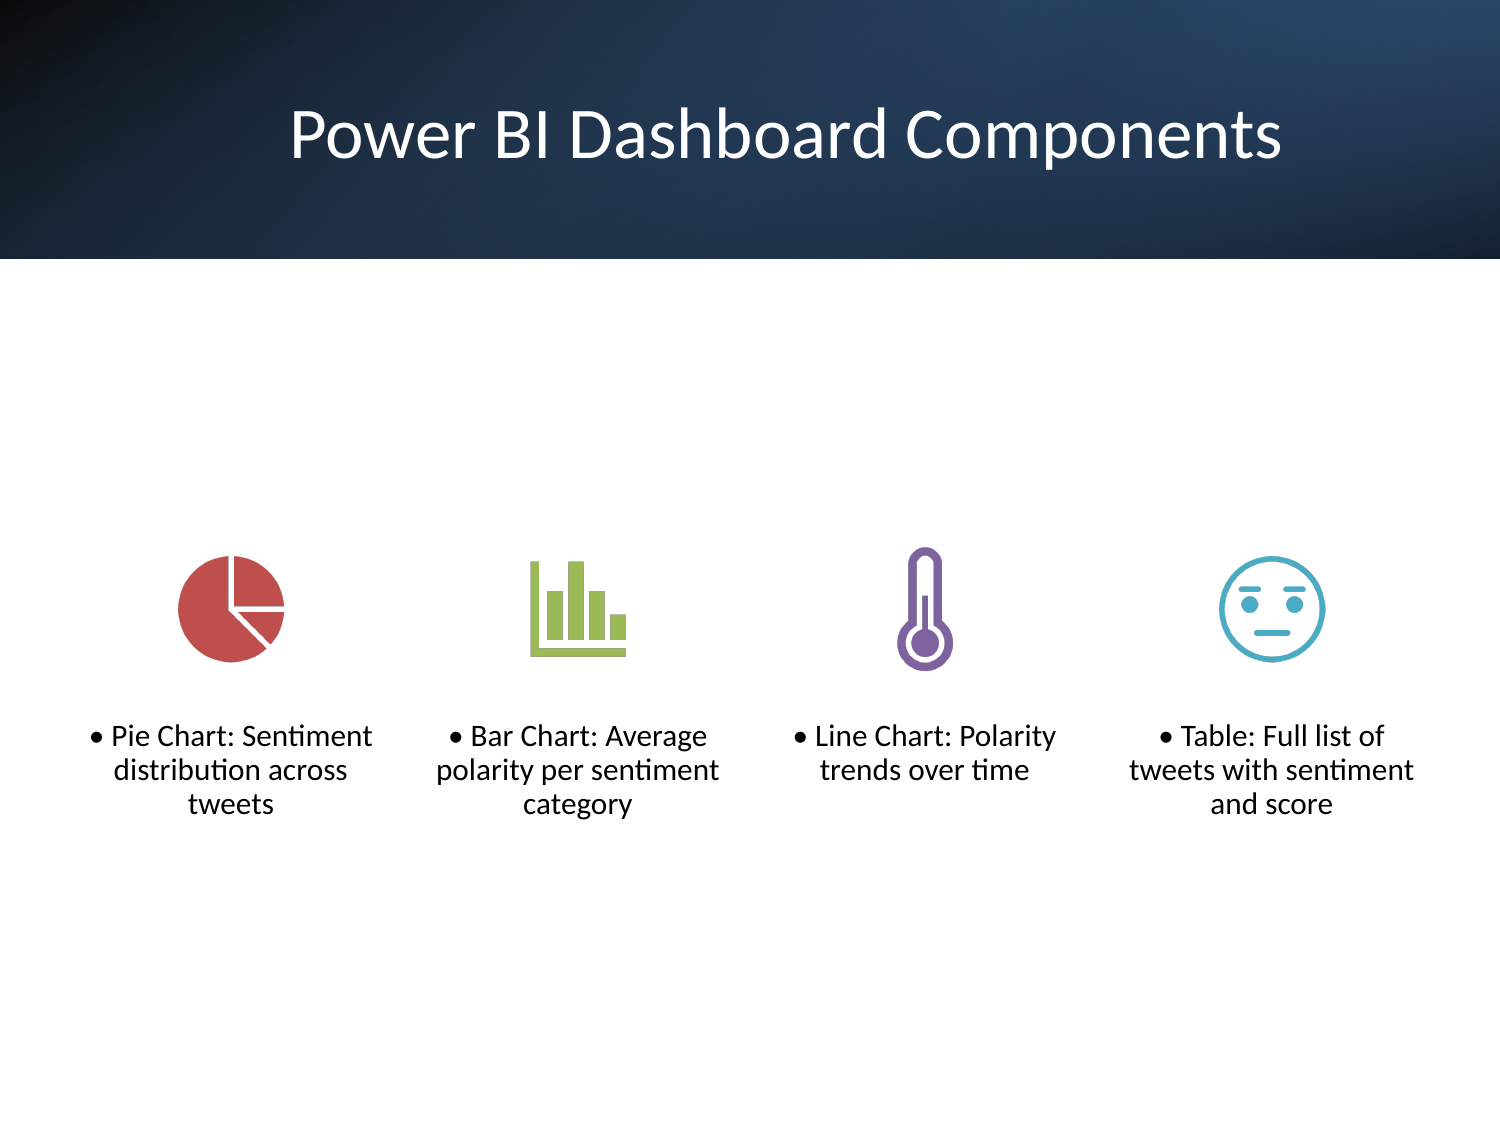

# Power BI Dashboard Components
• Pie Chart: Sentiment distribution across tweets
• Bar Chart: Average polarity per sentiment category
• Line Chart: Polarity trends over time
• Table: Full list of tweets with sentiment and score